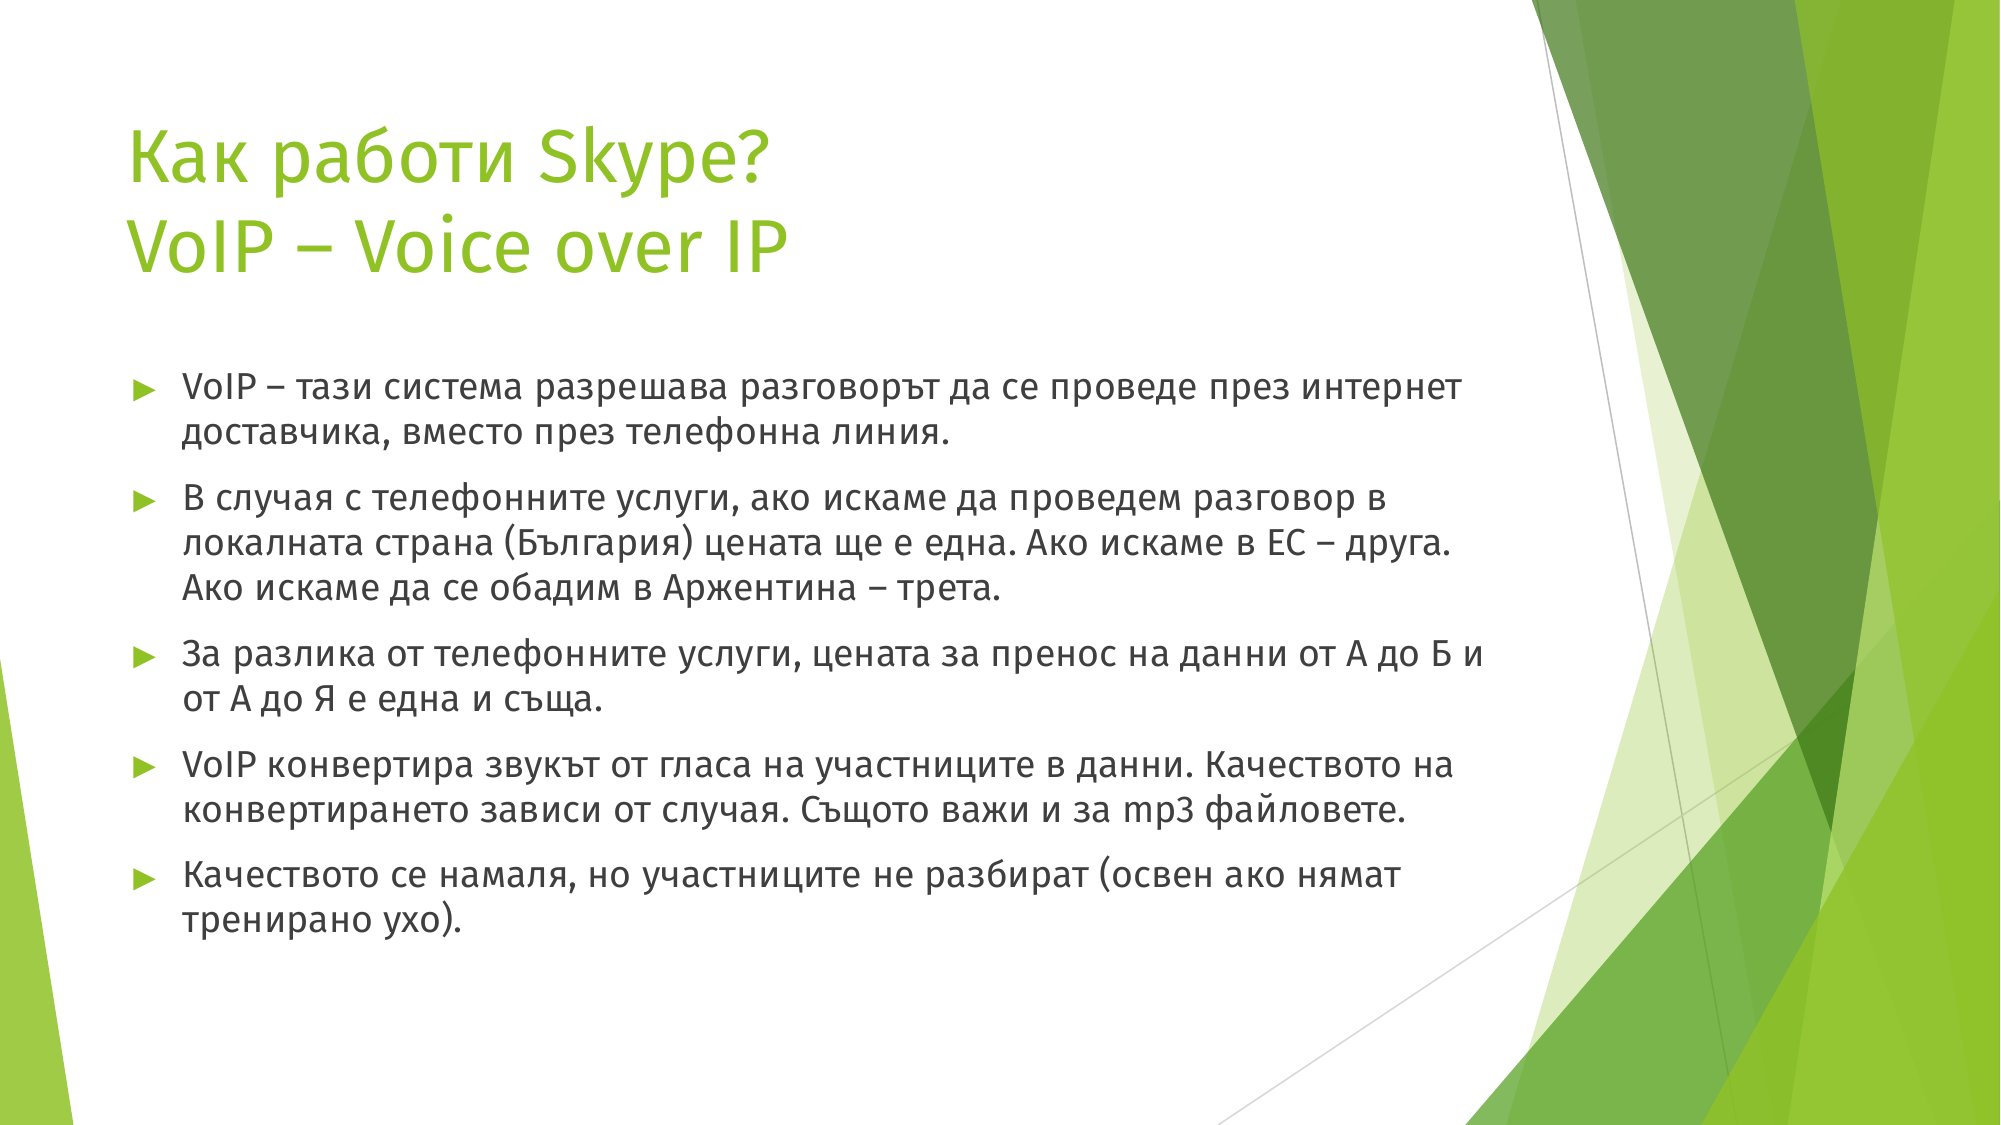

# Как работи Skype? VoIP – Voice over IP
VoIP – тази система разрешава разговорът да се проведе през интернет доставчика, вместо през телефонна линия.
В случая с телефонните услуги, ако искаме да проведем разговор в локалната страна (България) цената ще е една. Ако искаме в ЕС – друга. Ако искаме да се обадим в Аржентина – трета.
За разлика от телефонните услуги, цената за пренос на данни от A до Б и от A до Я е една и съща.
VoIP конвертира звукът от гласа на участниците в данни. Качеството на конвертирането зависи от случая. Същото важи и за mp3 файловете.
Качеството се намаля, но участниците не разбират (освен ако нямат тренирано ухо).